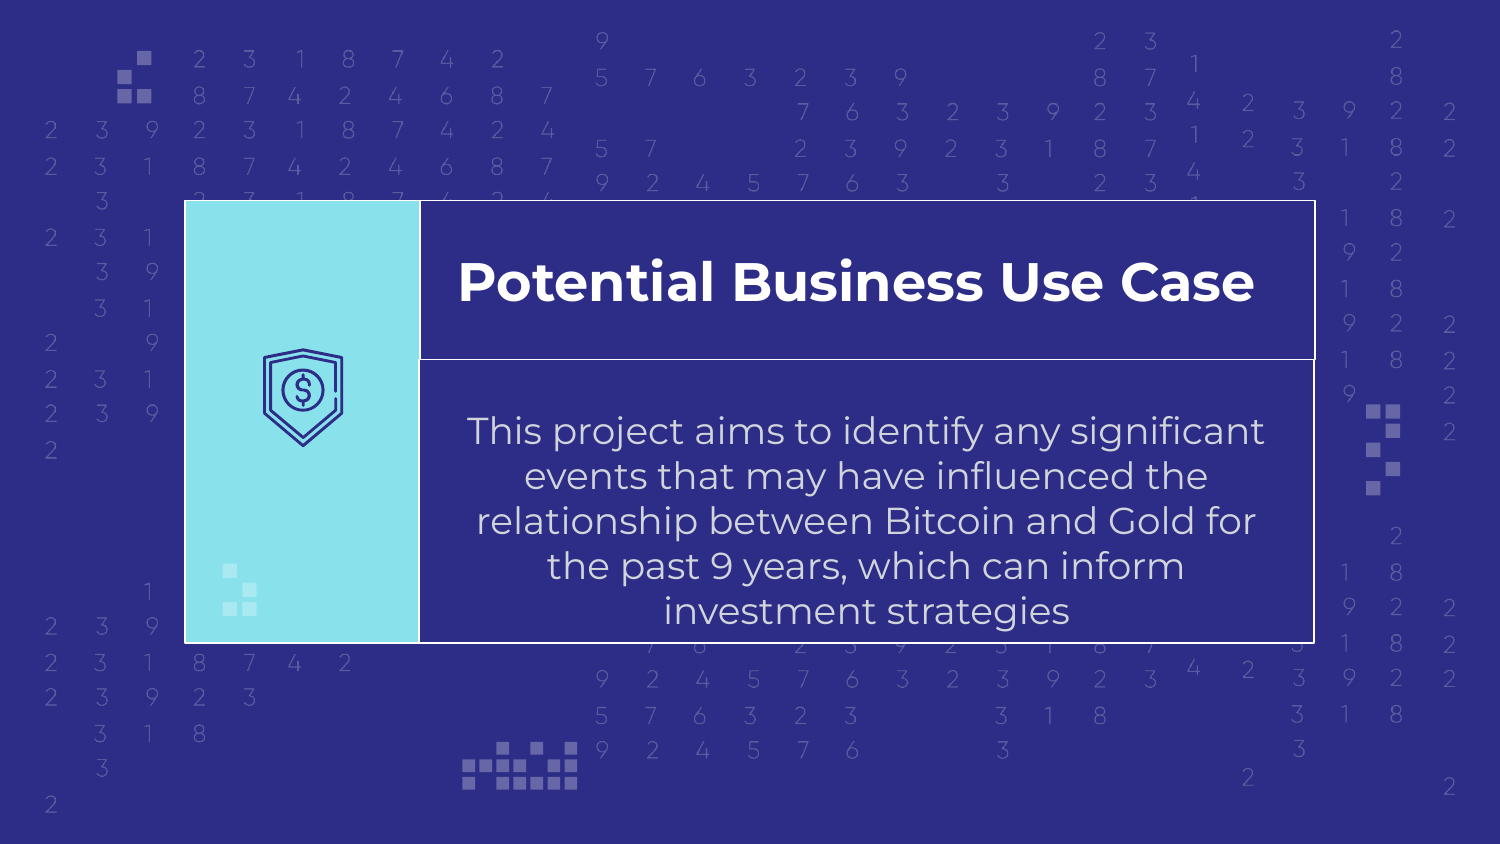

# Potential Business Use Case

This project aims to identify any significant events that may have influenced the relationship between Bitcoin and Gold for the past 9 years, which can inform investment strategies